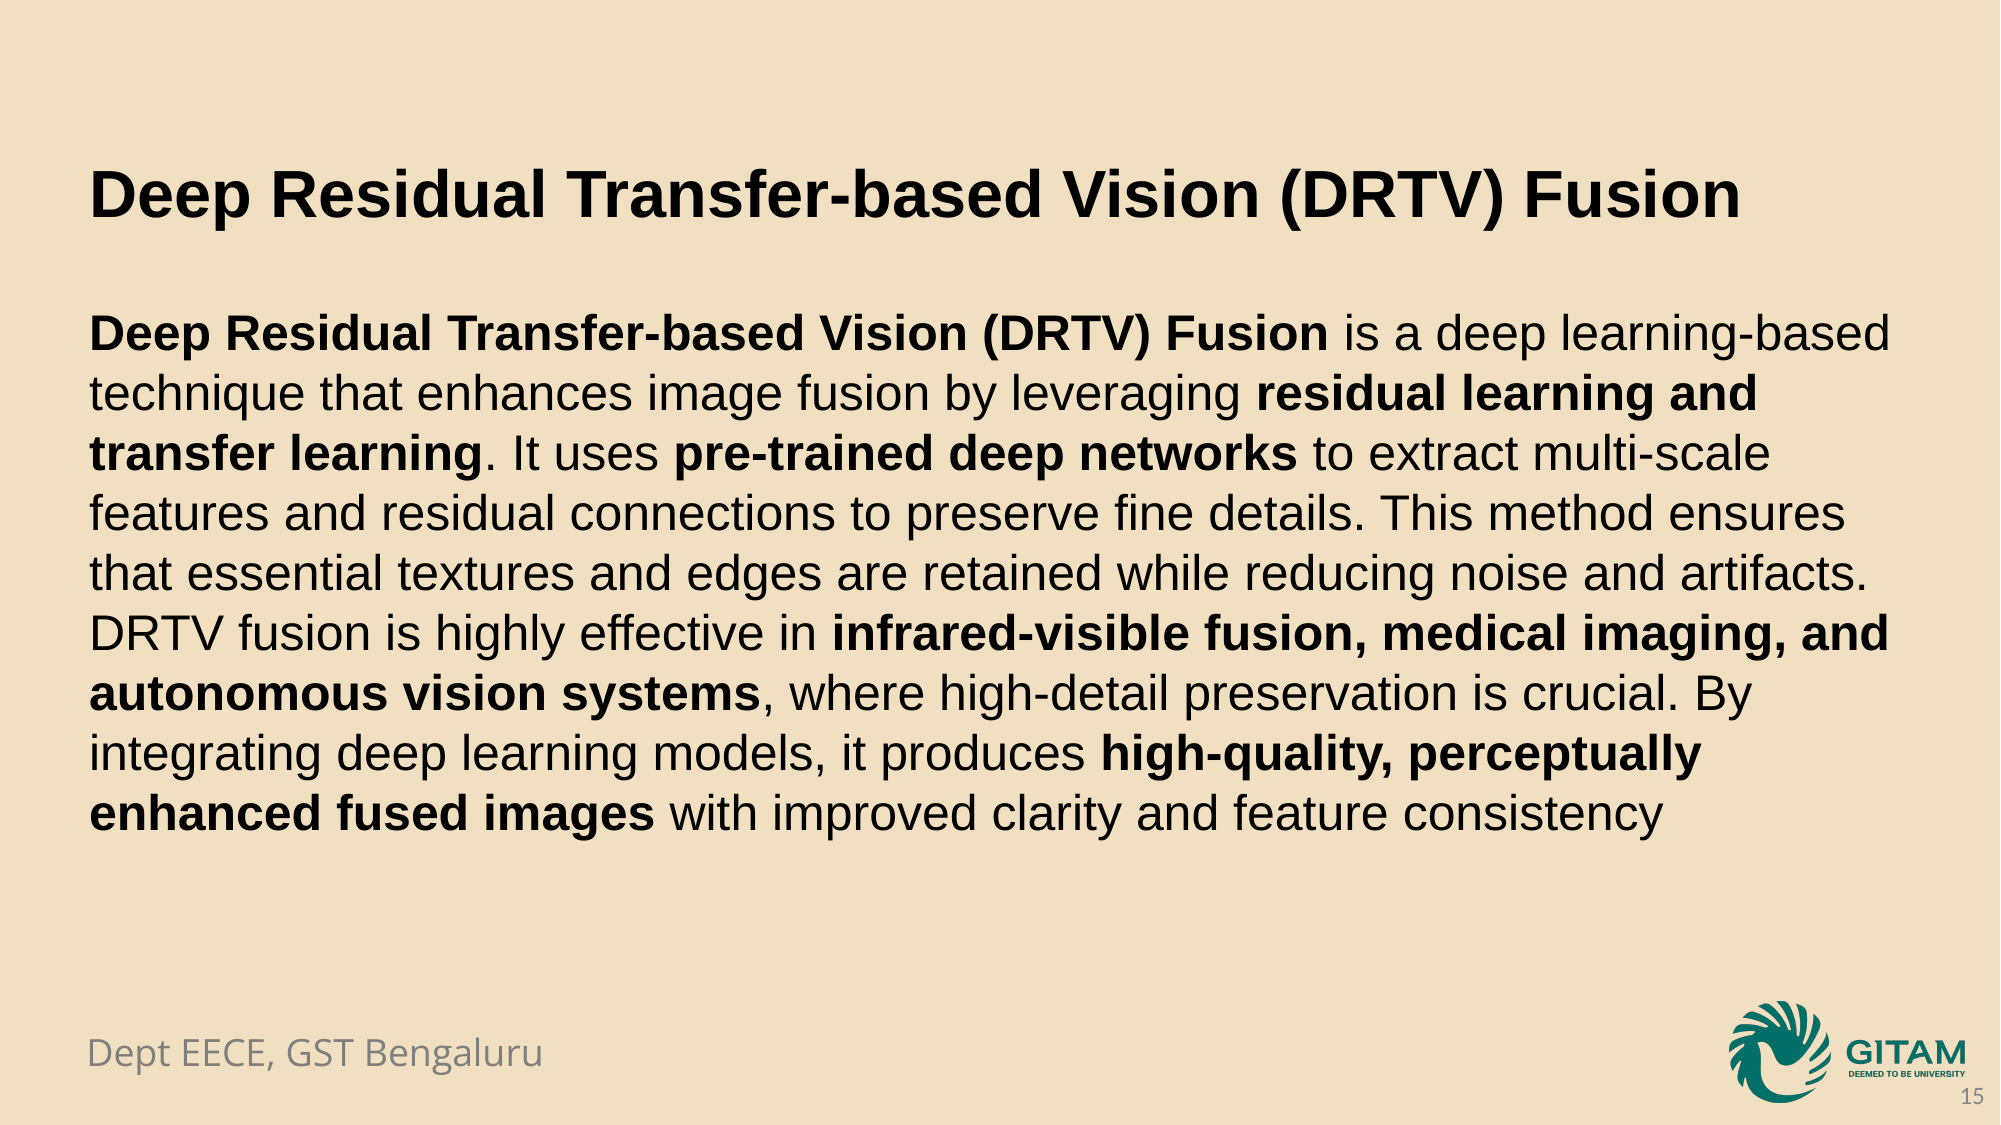

Deep Residual Transfer-based Vision (DRTV) Fusion

Deep Residual Transfer-based Vision (DRTV) Fusion is a deep learning-based technique that enhances image fusion by leveraging residual learning and transfer learning. It uses pre-trained deep networks to extract multi-scale features and residual connections to preserve fine details. This method ensures that essential textures and edges are retained while reducing noise and artifacts. DRTV fusion is highly effective in infrared-visible fusion, medical imaging, and autonomous vision systems, where high-detail preservation is crucial. By integrating deep learning models, it produces high-quality, perceptually enhanced fused images with improved clarity and feature consistency

15